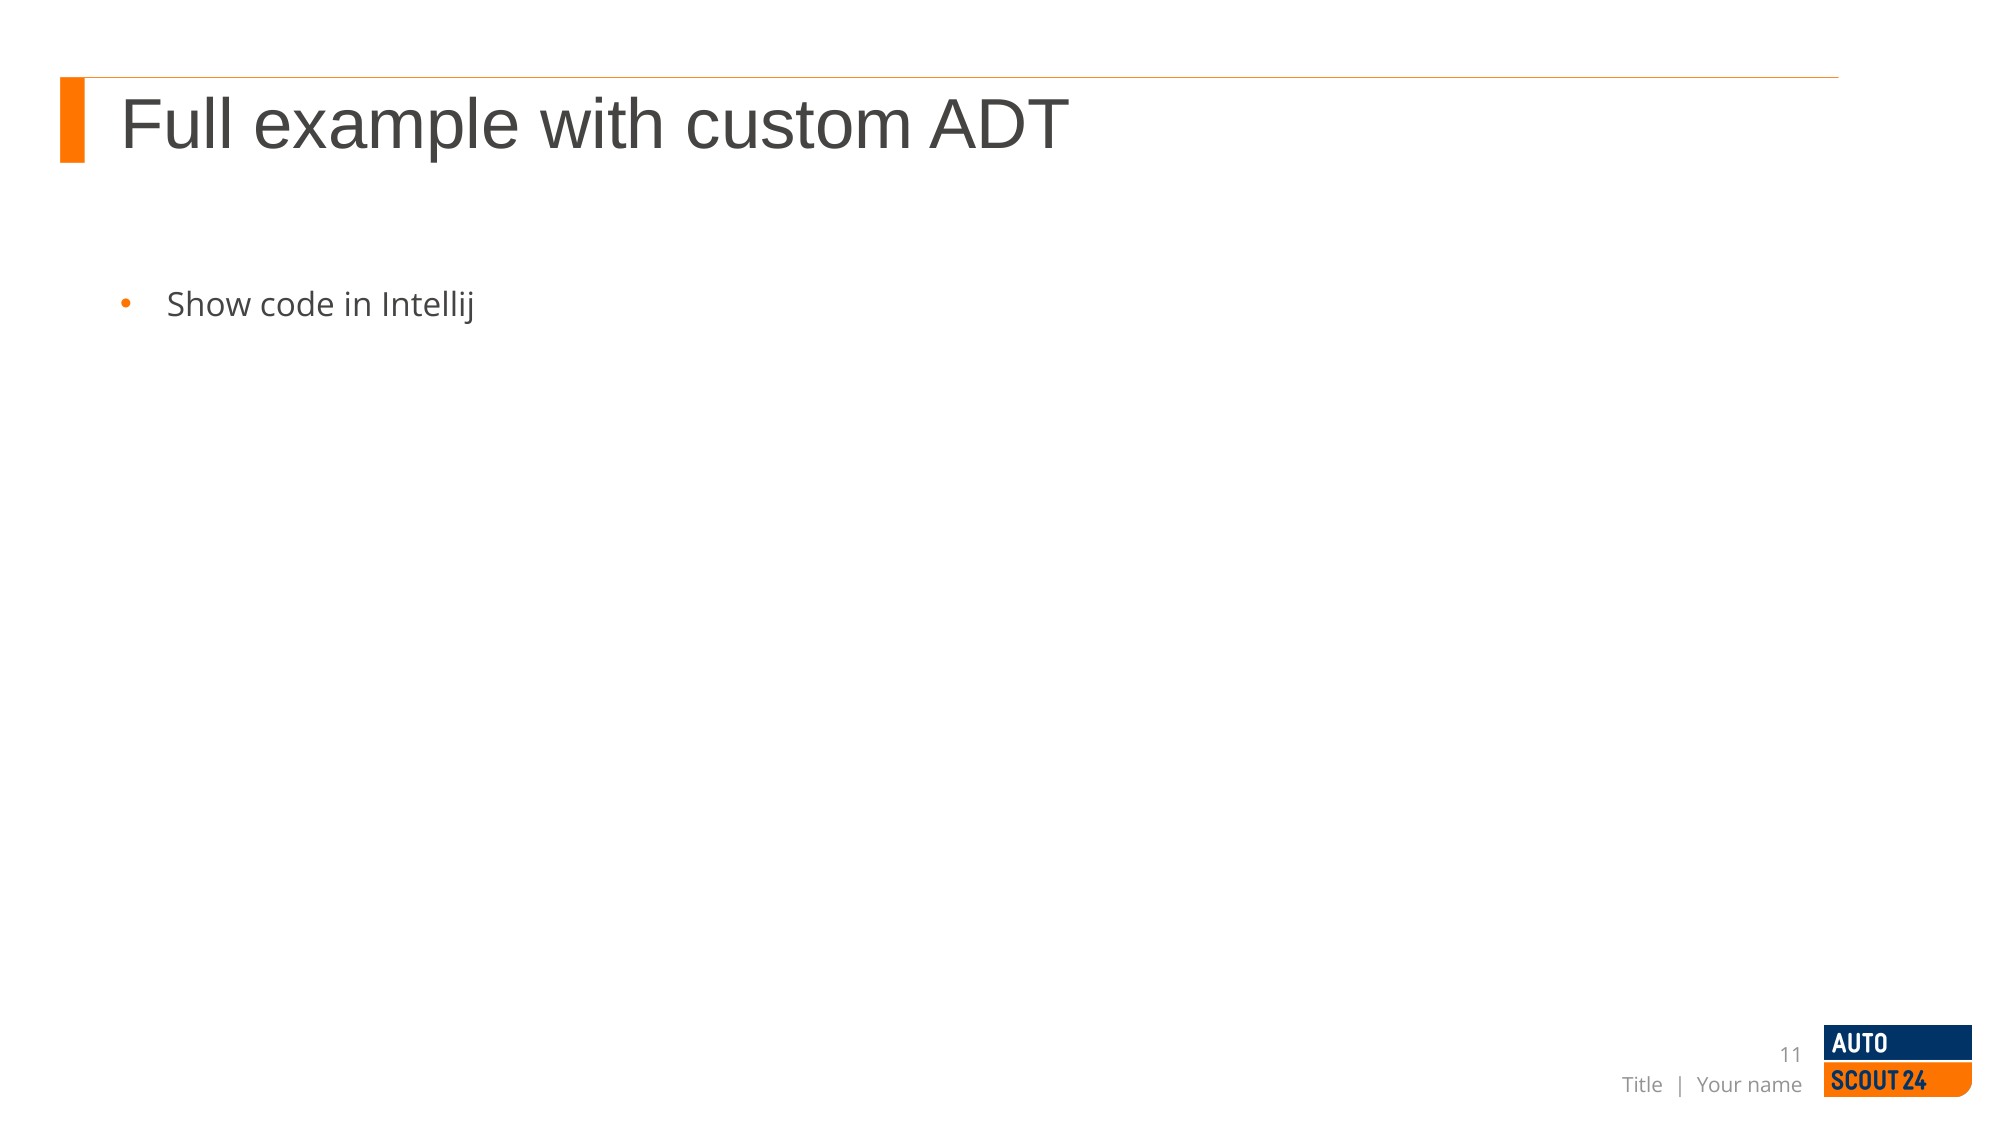

# Full example with custom ADT
Show code in Intellij
11
Title  |  Your name